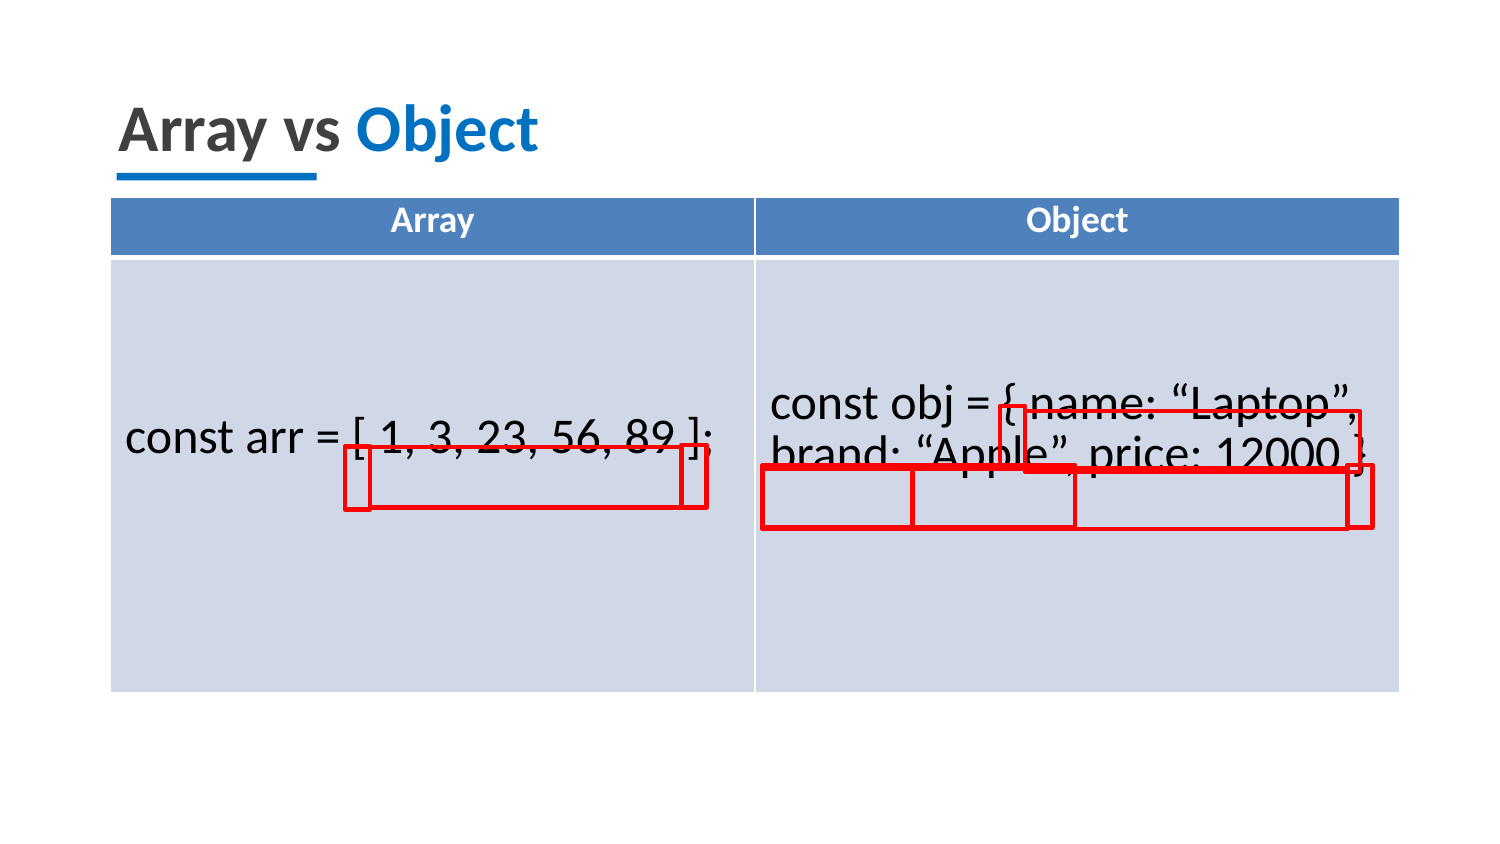

Array vs Object

| Array | Object |
| --- | --- |
| const arr = [ 1, 3, 23, 56, 89 ]; | const obj = { name: “Laptop”, brand: “Apple”, price: 12000 } |